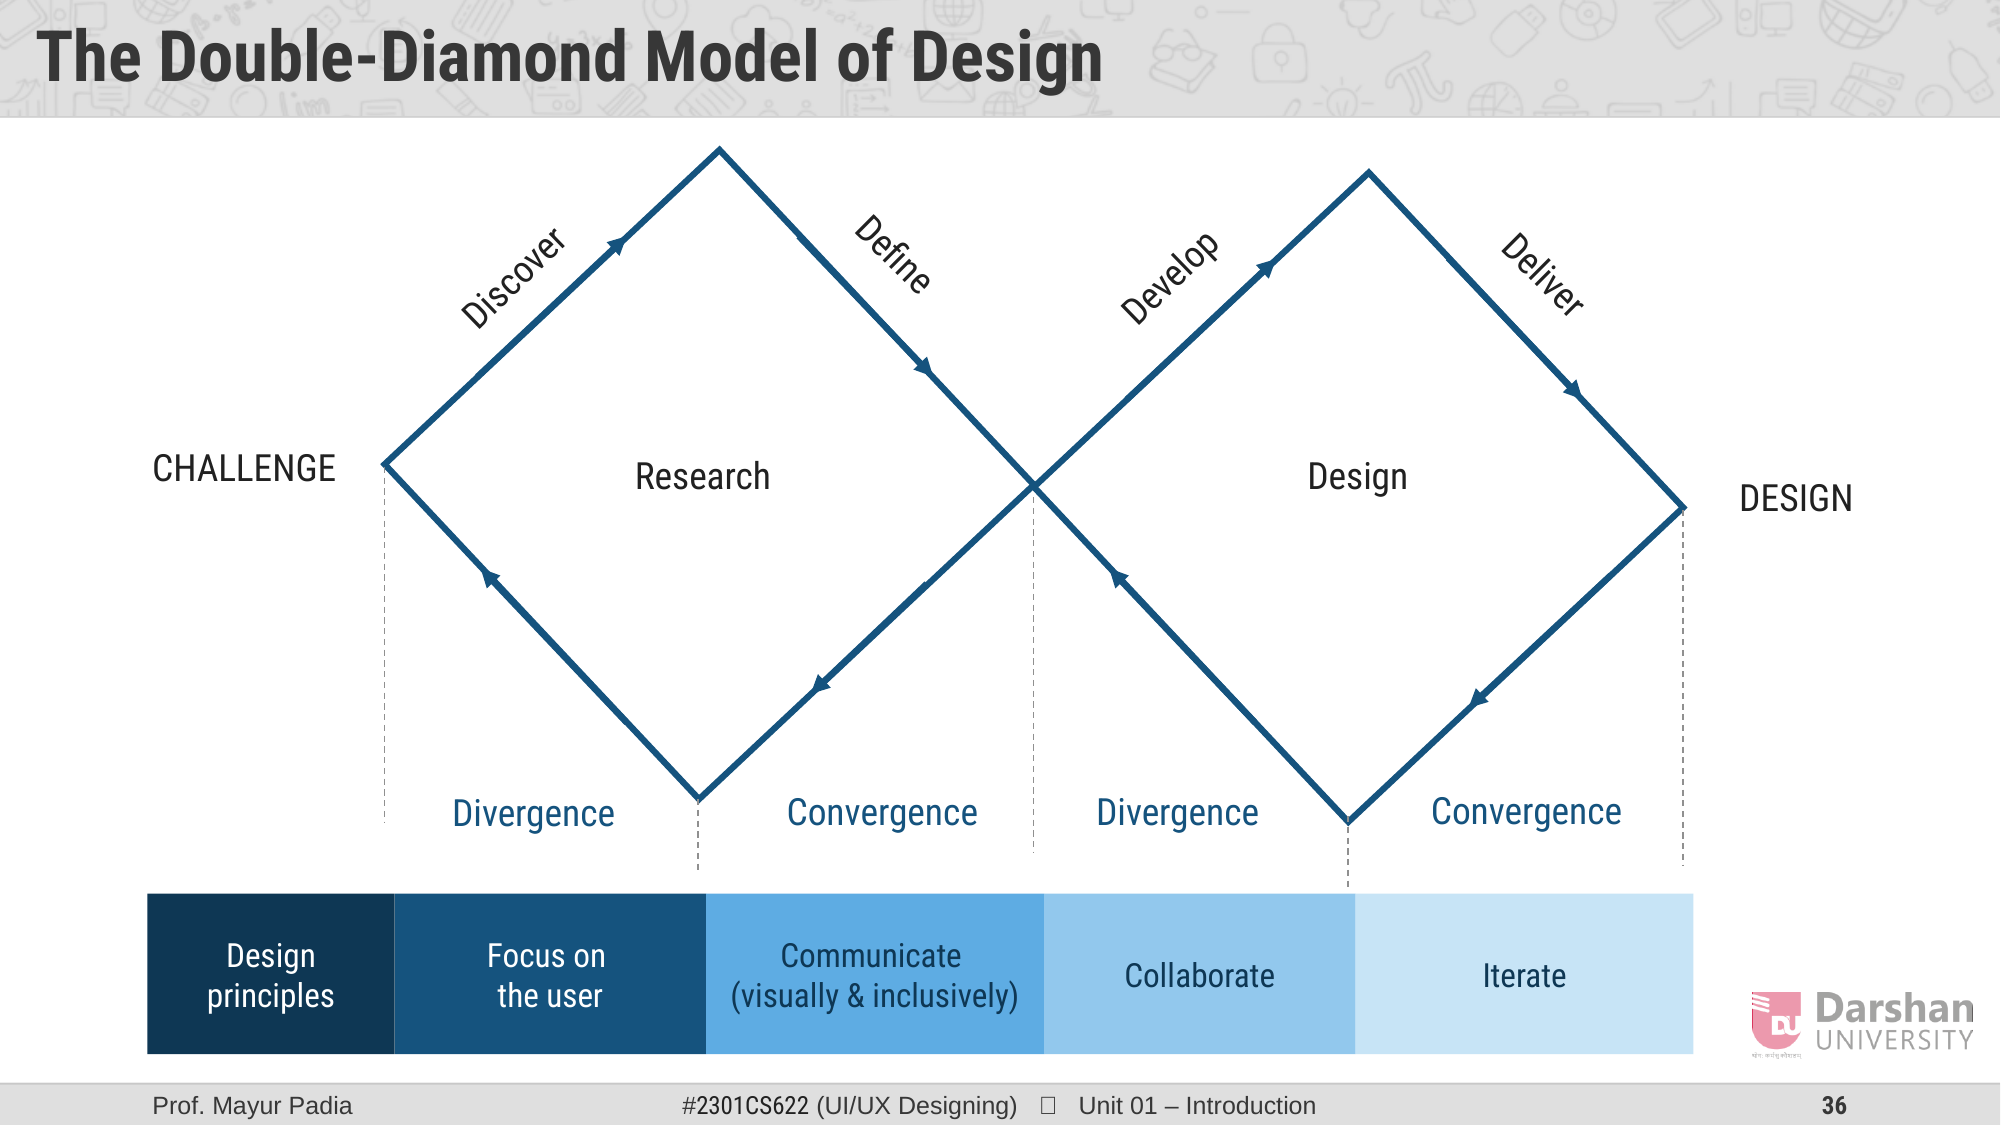

# The Double-Diamond Model of Design

Define
Discover
Develop
Deliver
CHALLENGE
Research
Design
DESIGN
Convergence
Convergence
Divergence
Divergence
Collaborate
Iterate
Design principles
Focus on
the user
Communicate
(visually & inclusively)